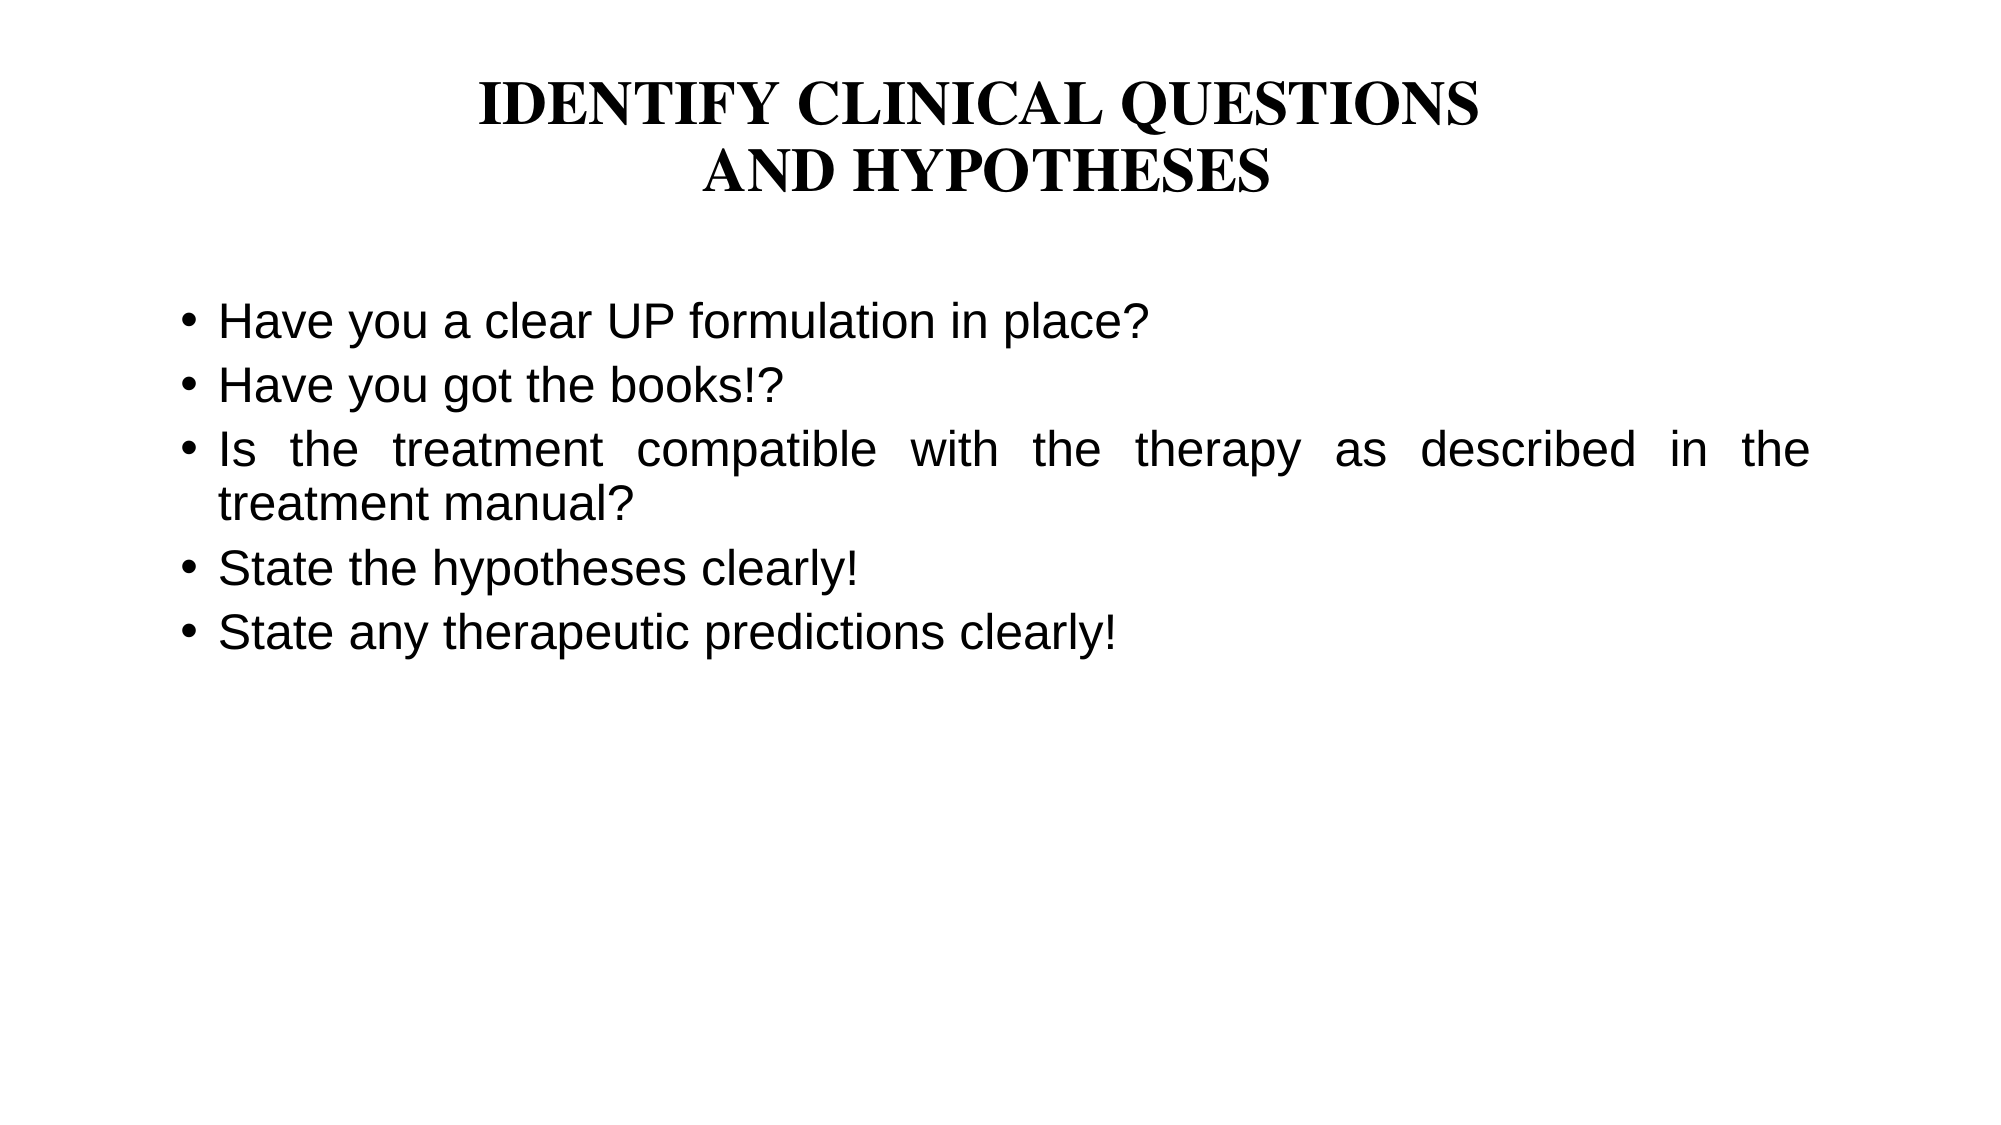

# IDENTIFY CLINICAL QUESTIONS AND HYPOTHESES
Have you a clear UP formulation in place?
Have you got the books!?
Is the treatment compatible with the therapy as described in the treatment manual?
State the hypotheses clearly!
State any therapeutic predictions clearly!